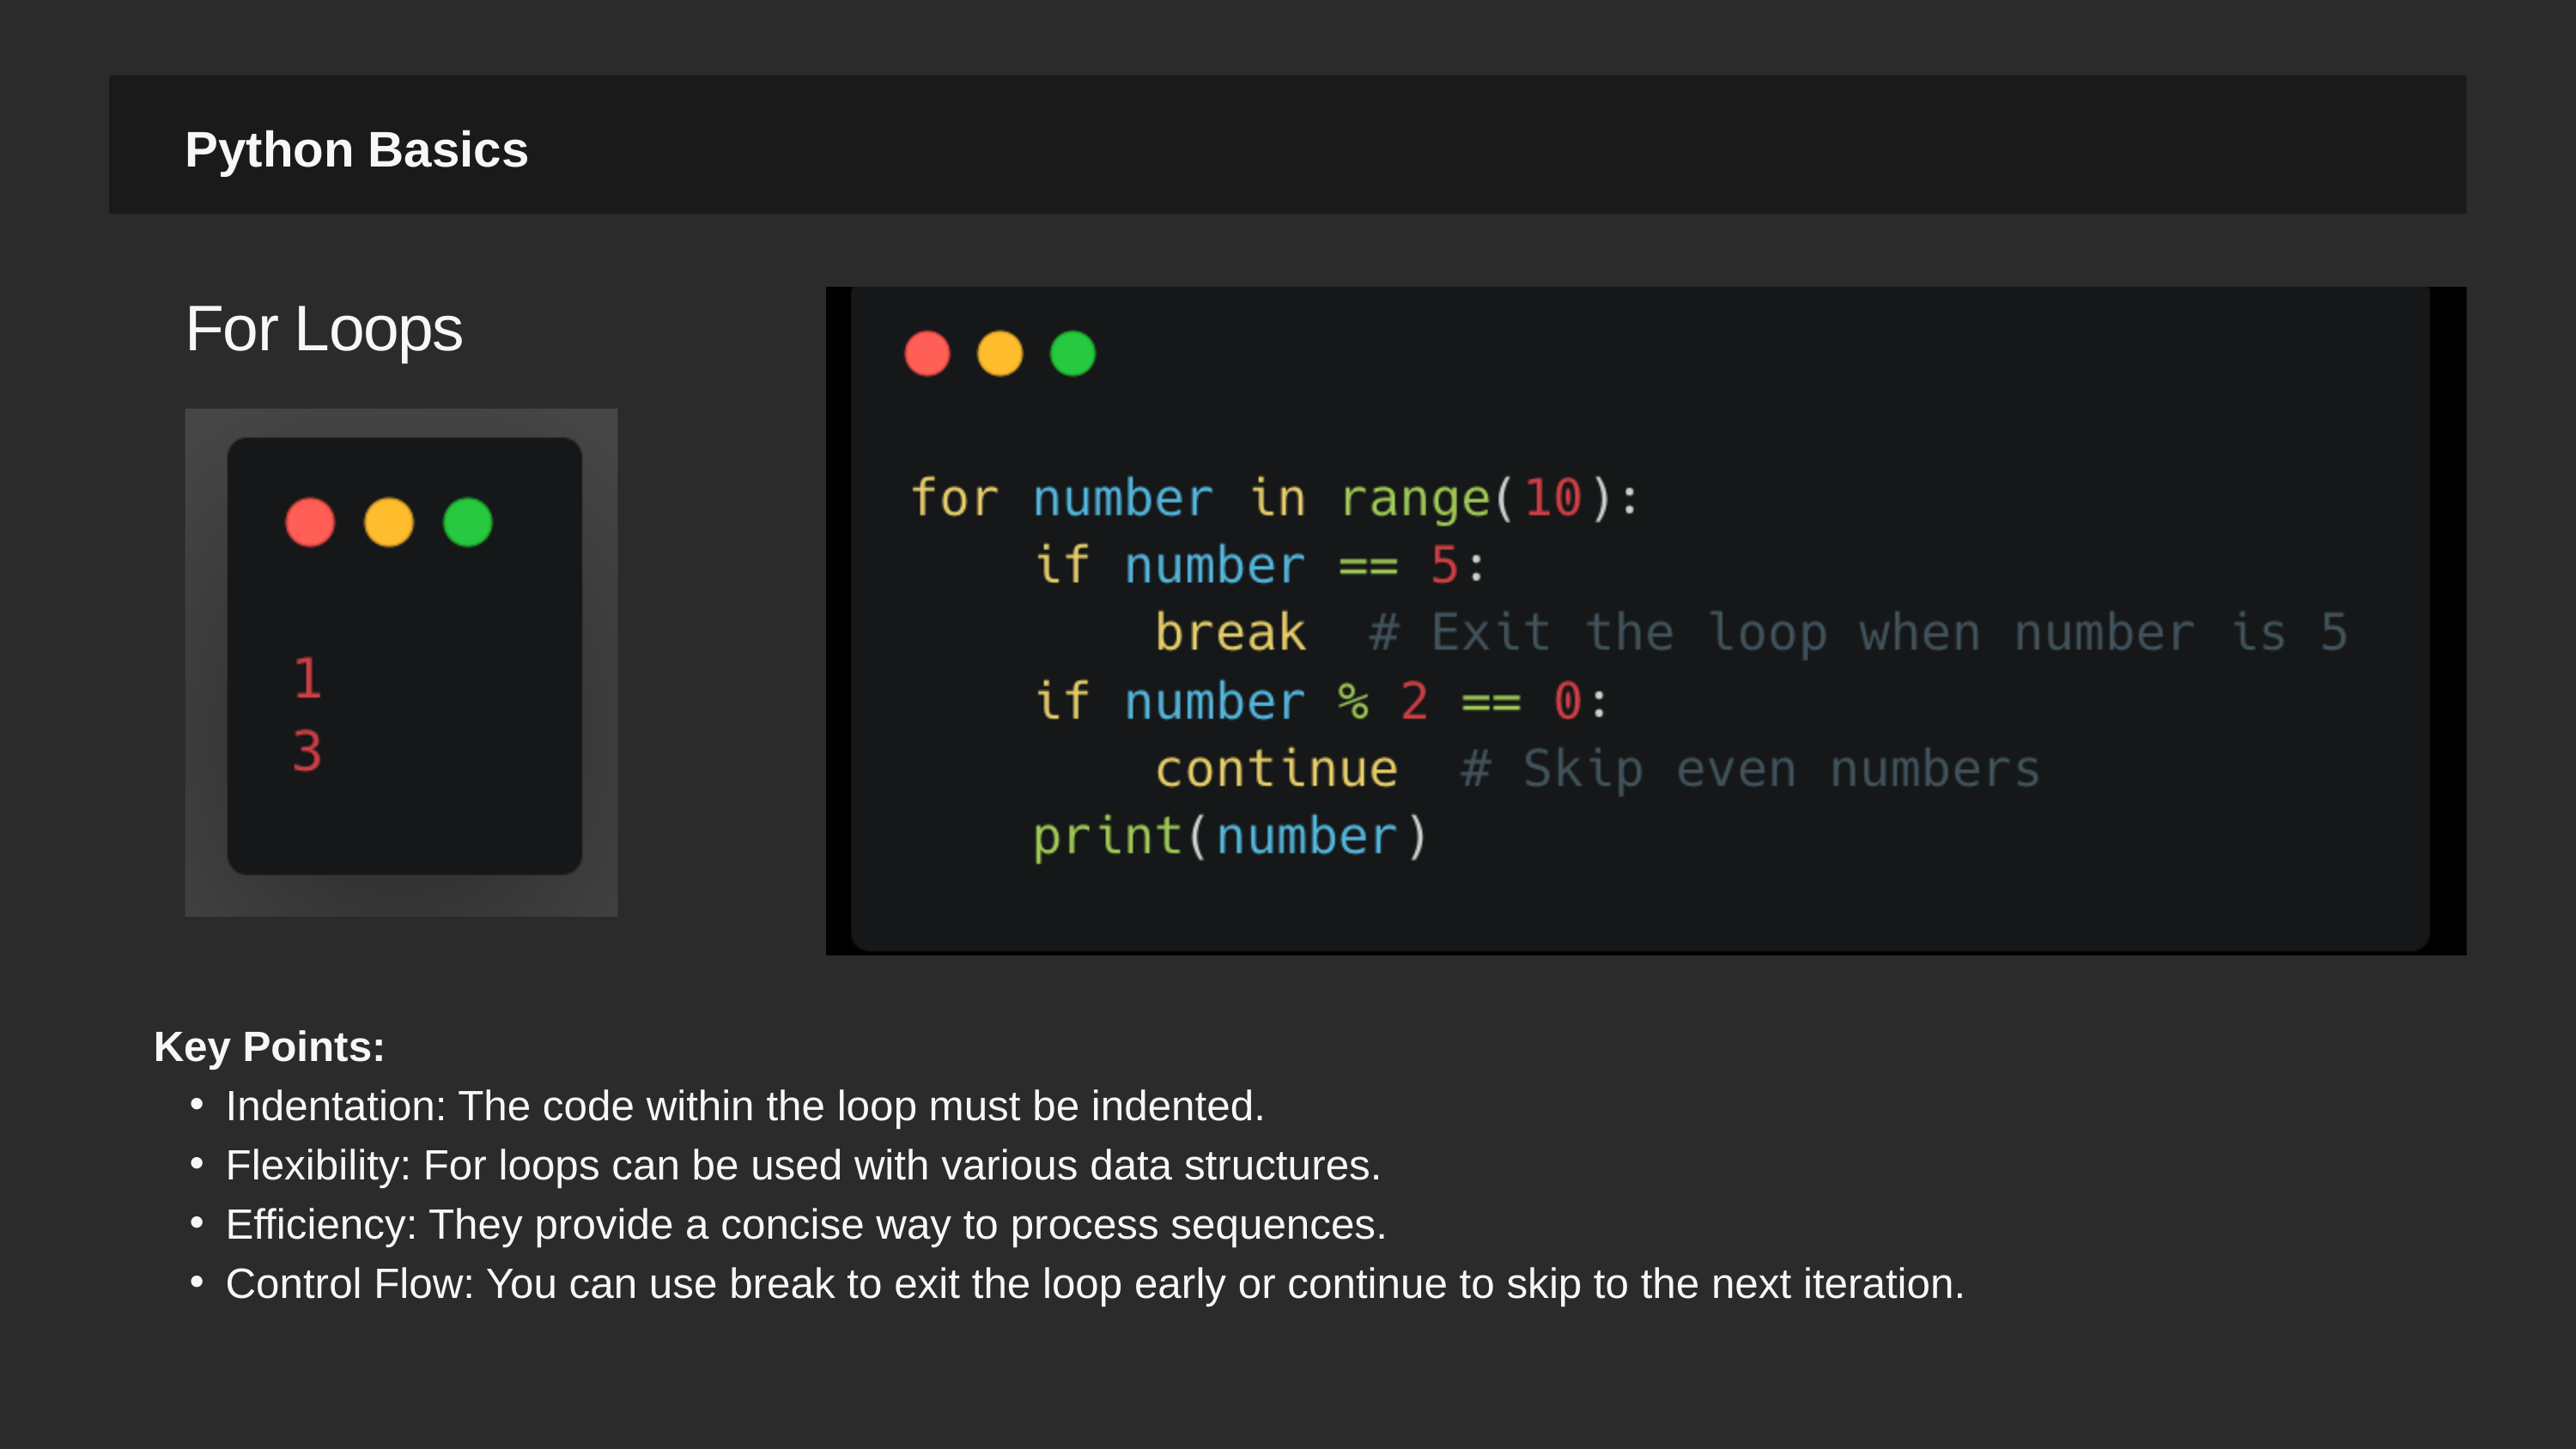

Python Basics
For Loops

Key Points:
Indentation: The code within the loop must be indented.
Flexibility: For loops can be used with various data structures.
Efficiency: They provide a concise way to process sequences.
Control Flow: You can use break to exit the loop early or continue to skip to the next iteration.